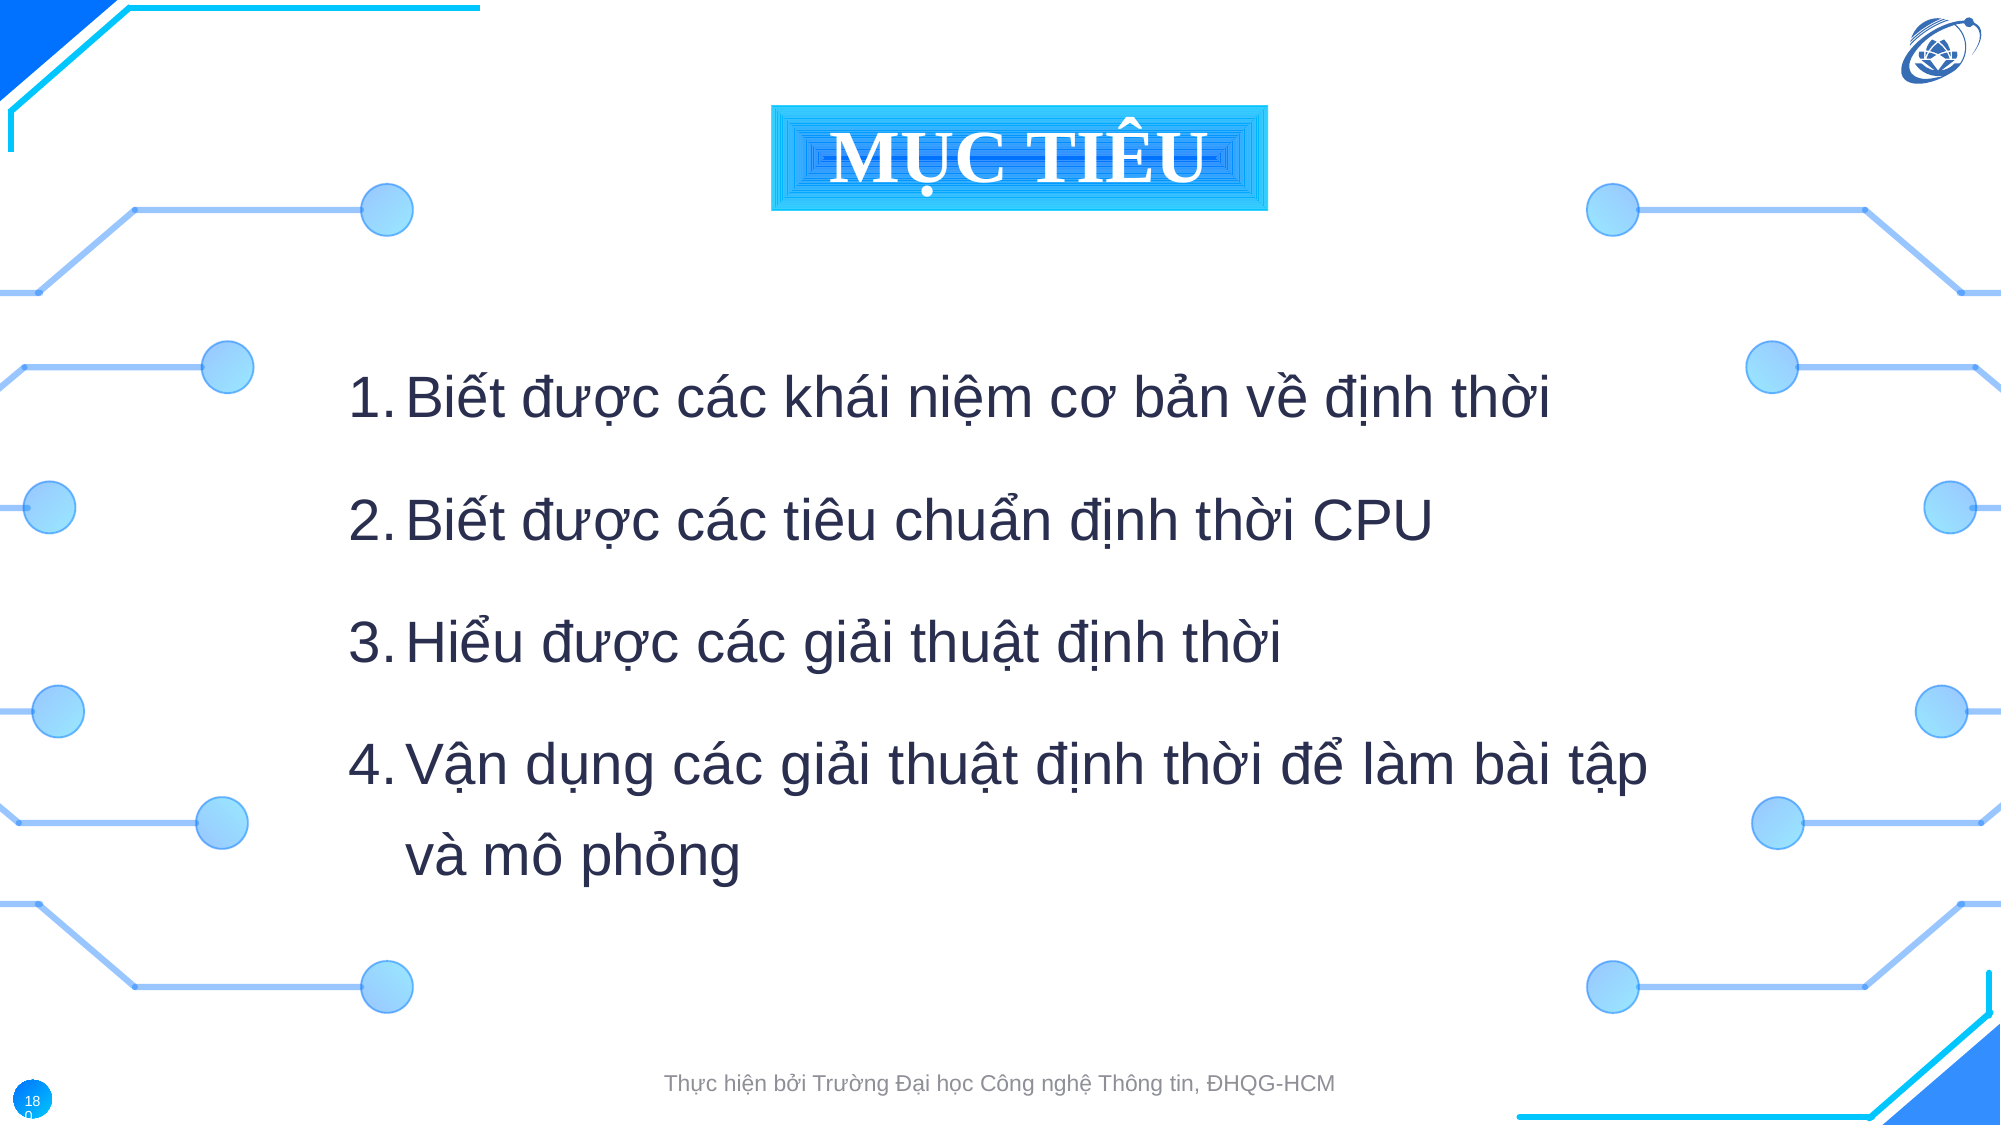

MỤC TIÊU
Biết được các khái niệm cơ bản về định thời
Biết được các tiêu chuẩn định thời CPU
Hiểu được các giải thuật định thời
Vận dụng các giải thuật định thời để làm bài tập và mô phỏng
Thực hiện bởi Trường Đại học Công nghệ Thông tin, ĐHQG-HCM
180